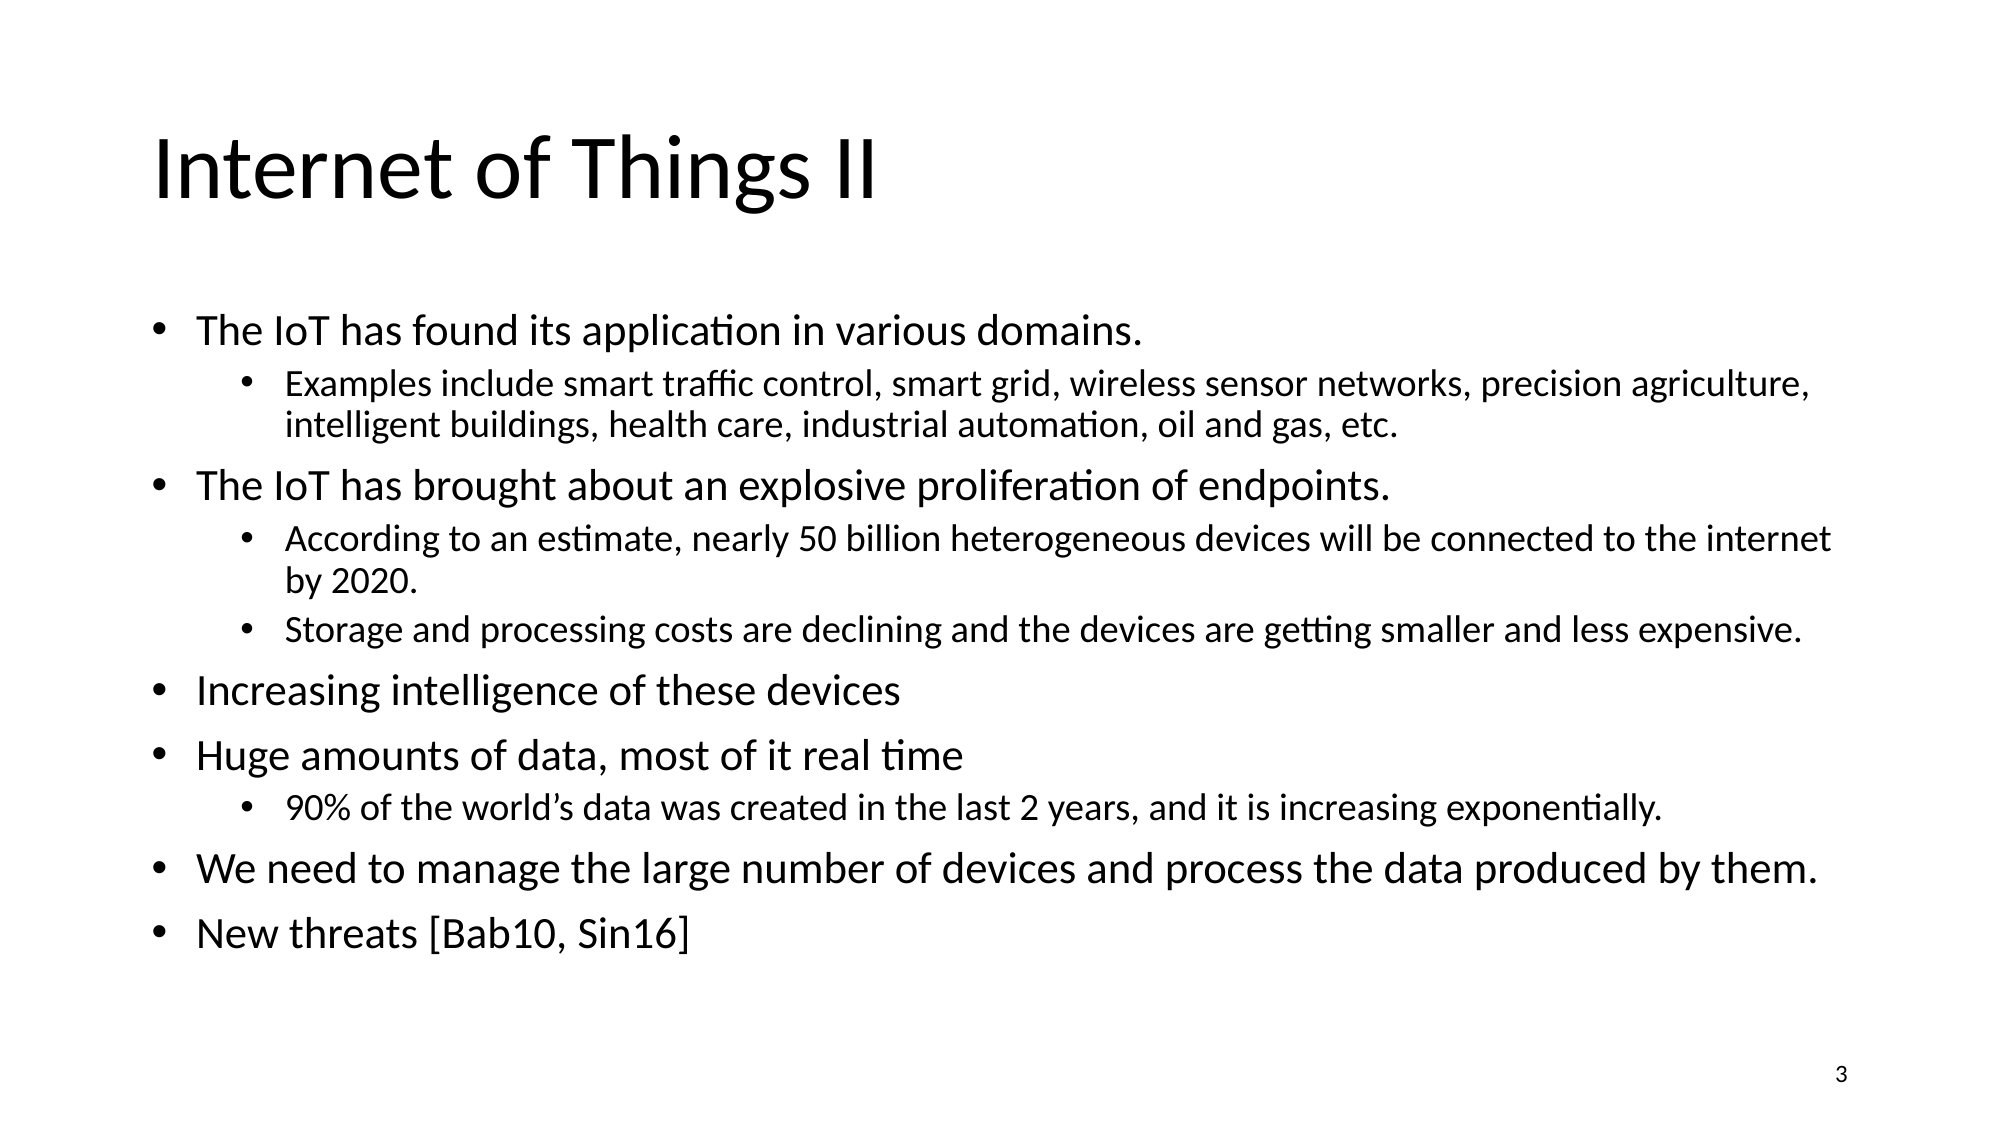

Internet of Things II
The IoT has found its application in various domains.
Examples include smart traffic control, smart grid, wireless sensor networks, precision agriculture, intelligent buildings, health care, industrial automation, oil and gas, etc.
The IoT has brought about an explosive proliferation of endpoints.
According to an estimate, nearly 50 billion heterogeneous devices will be connected to the internet by 2020.
Storage and processing costs are declining and the devices are getting smaller and less expensive.
Increasing intelligence of these devices
Huge amounts of data, most of it real time
90% of the world’s data was created in the last 2 years, and it is increasing exponentially.
We need to manage the large number of devices and process the data produced by them.
New threats [Bab10, Sin16]
3